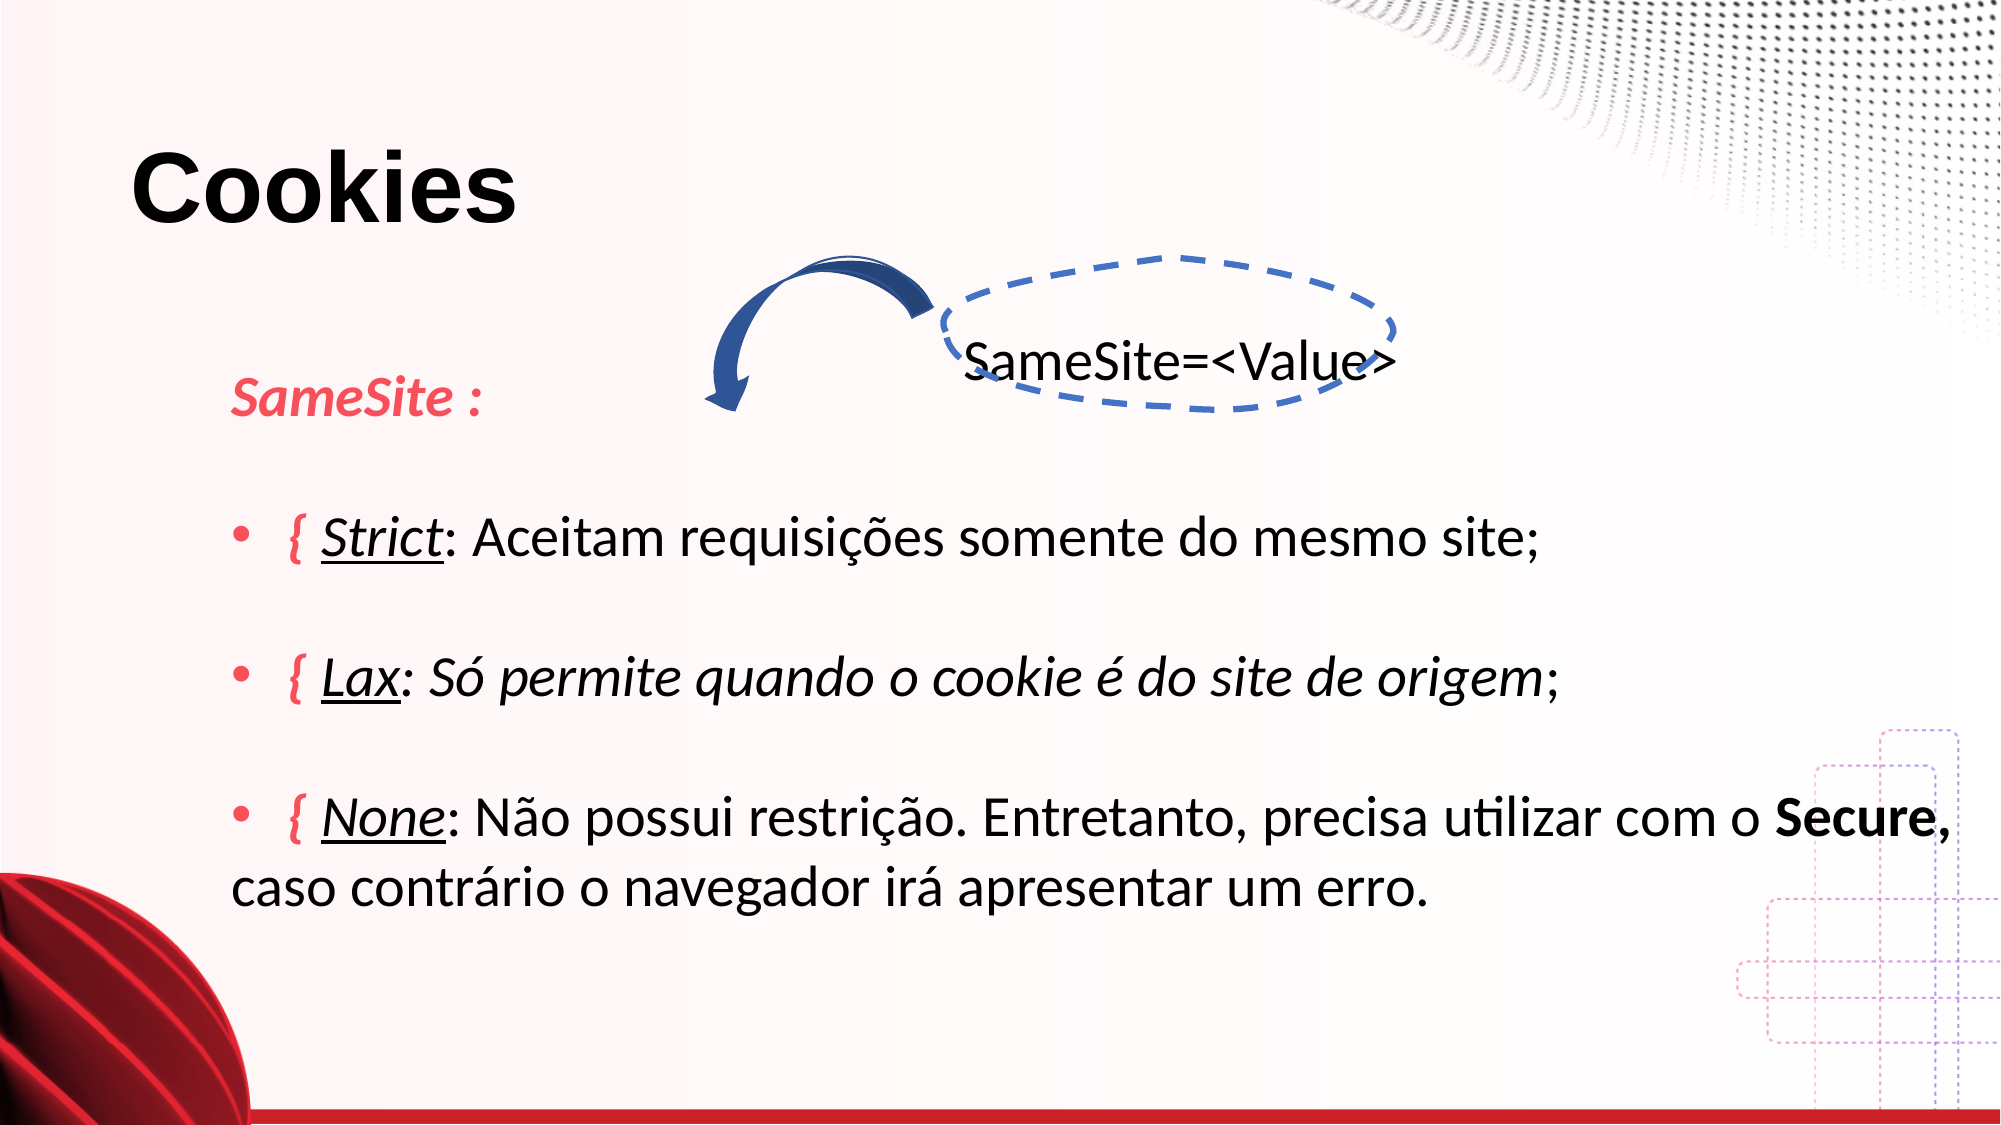

# Cookies

SameSite=<Value>

SameSite :
{ Strict: Aceitam requisições somente do mesmo site;
{ Lax: Só permite quando o cookie é do site de origem;
{ None: Não possui restrição. Entretanto, precisa utilizar com o Secure,
caso contrário o navegador irá apresentar um erro.